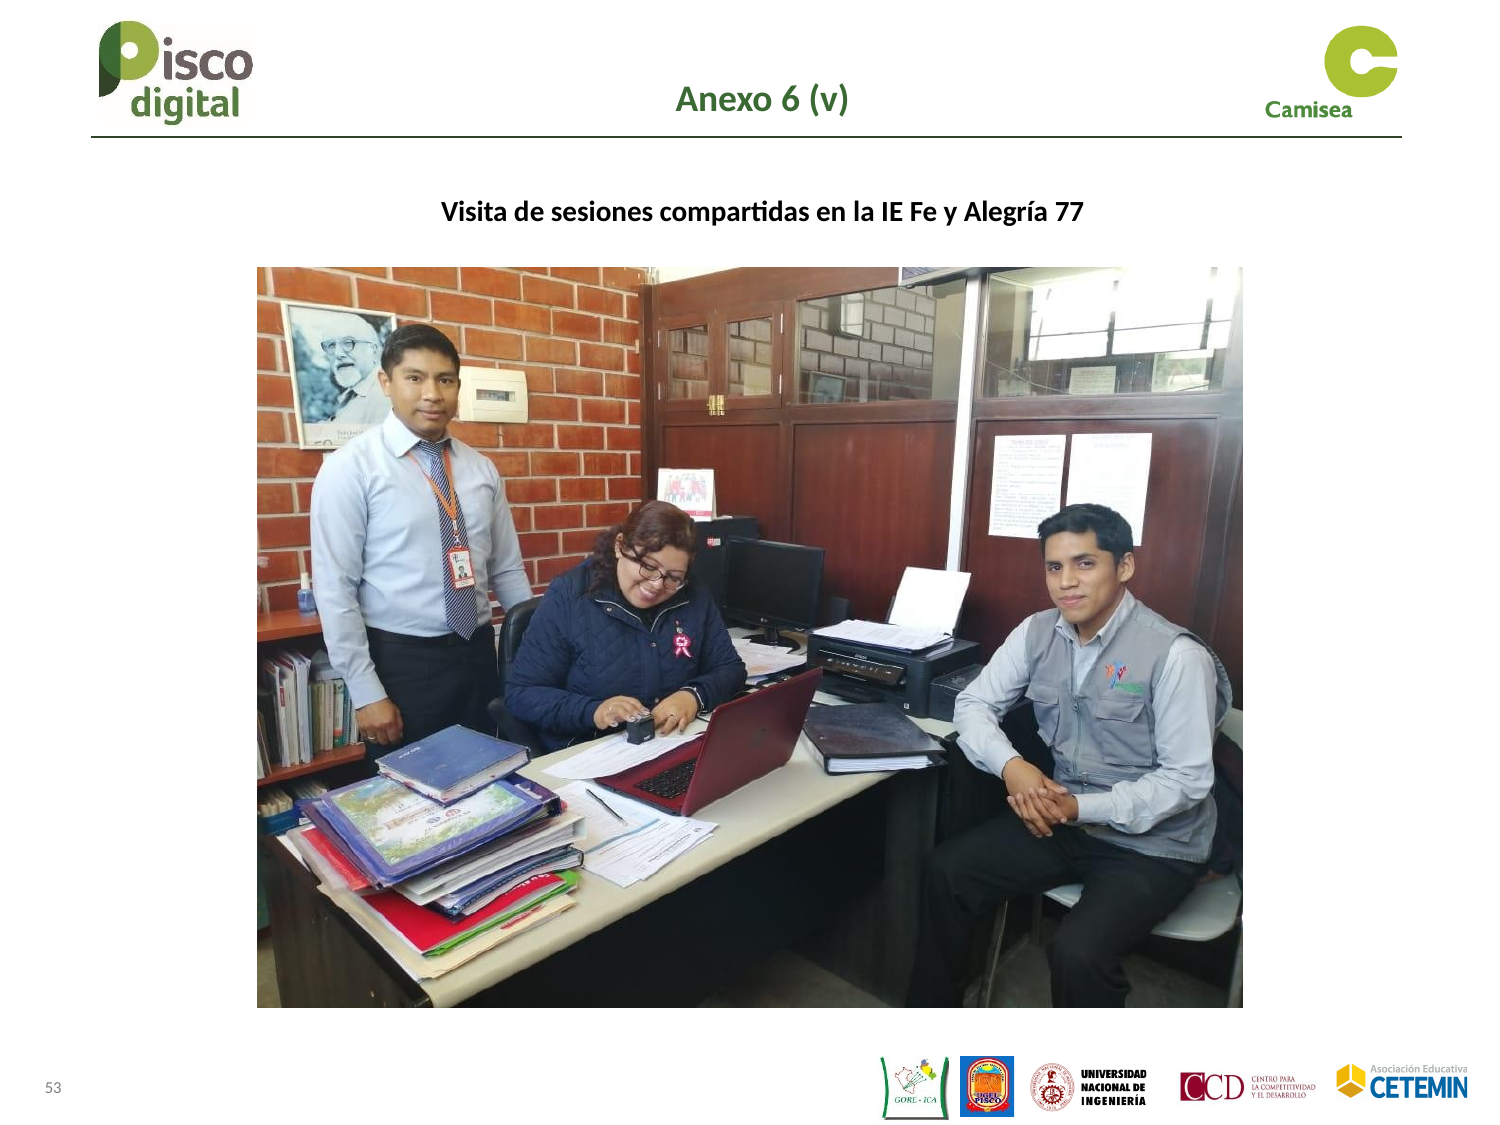

Anexo 6 (v)

Visita de sesiones compartidas en la IE Fe y Alegría 77

53